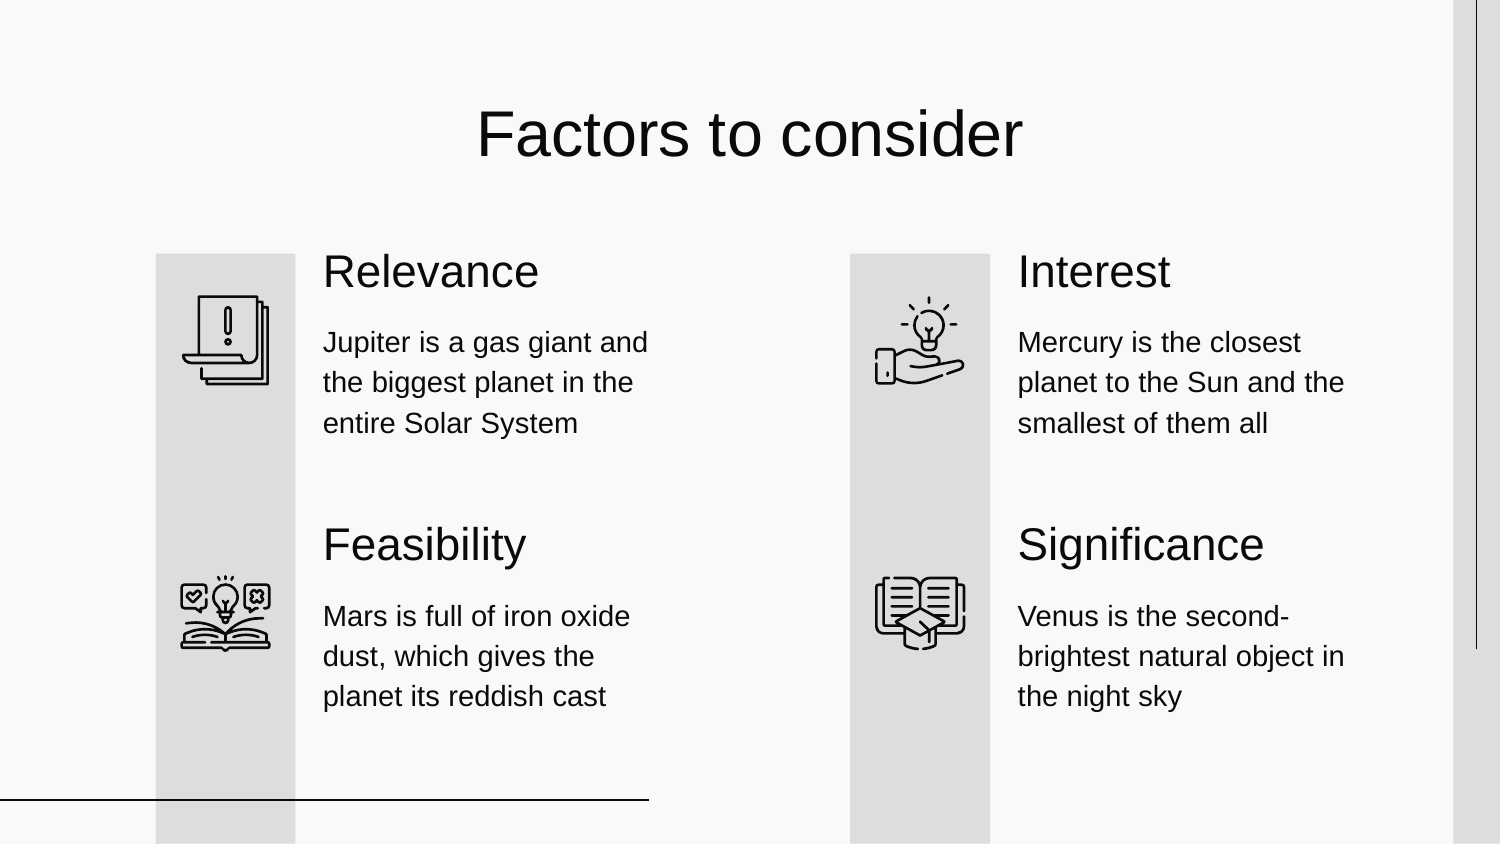

# Factors to consider
Relevance
Interest

Jupiter is a gas giant and the biggest planet in the entire Solar System
Mercury is the closest planet to the Sun and the smallest of them all
Feasibility
Significance

Mars is full of iron oxide dust, which gives the planet its reddish cast
Venus is the second-brightest natural object in the night sky